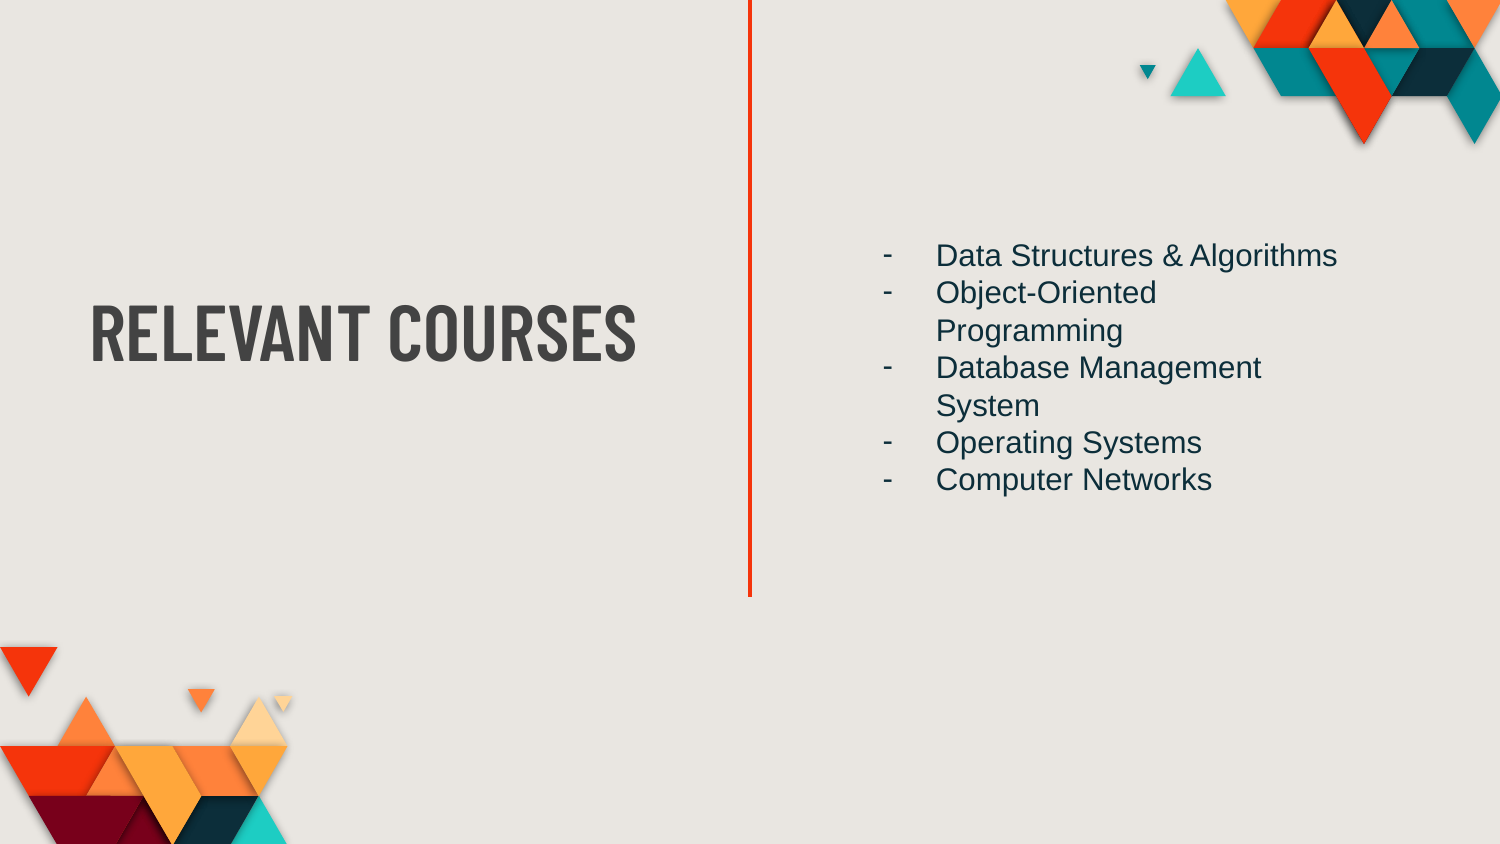

Data Structures & Algorithms
Object-Oriented Programming
Database Management System
Operating Systems
Computer Networks
# RELEVANT COURSES